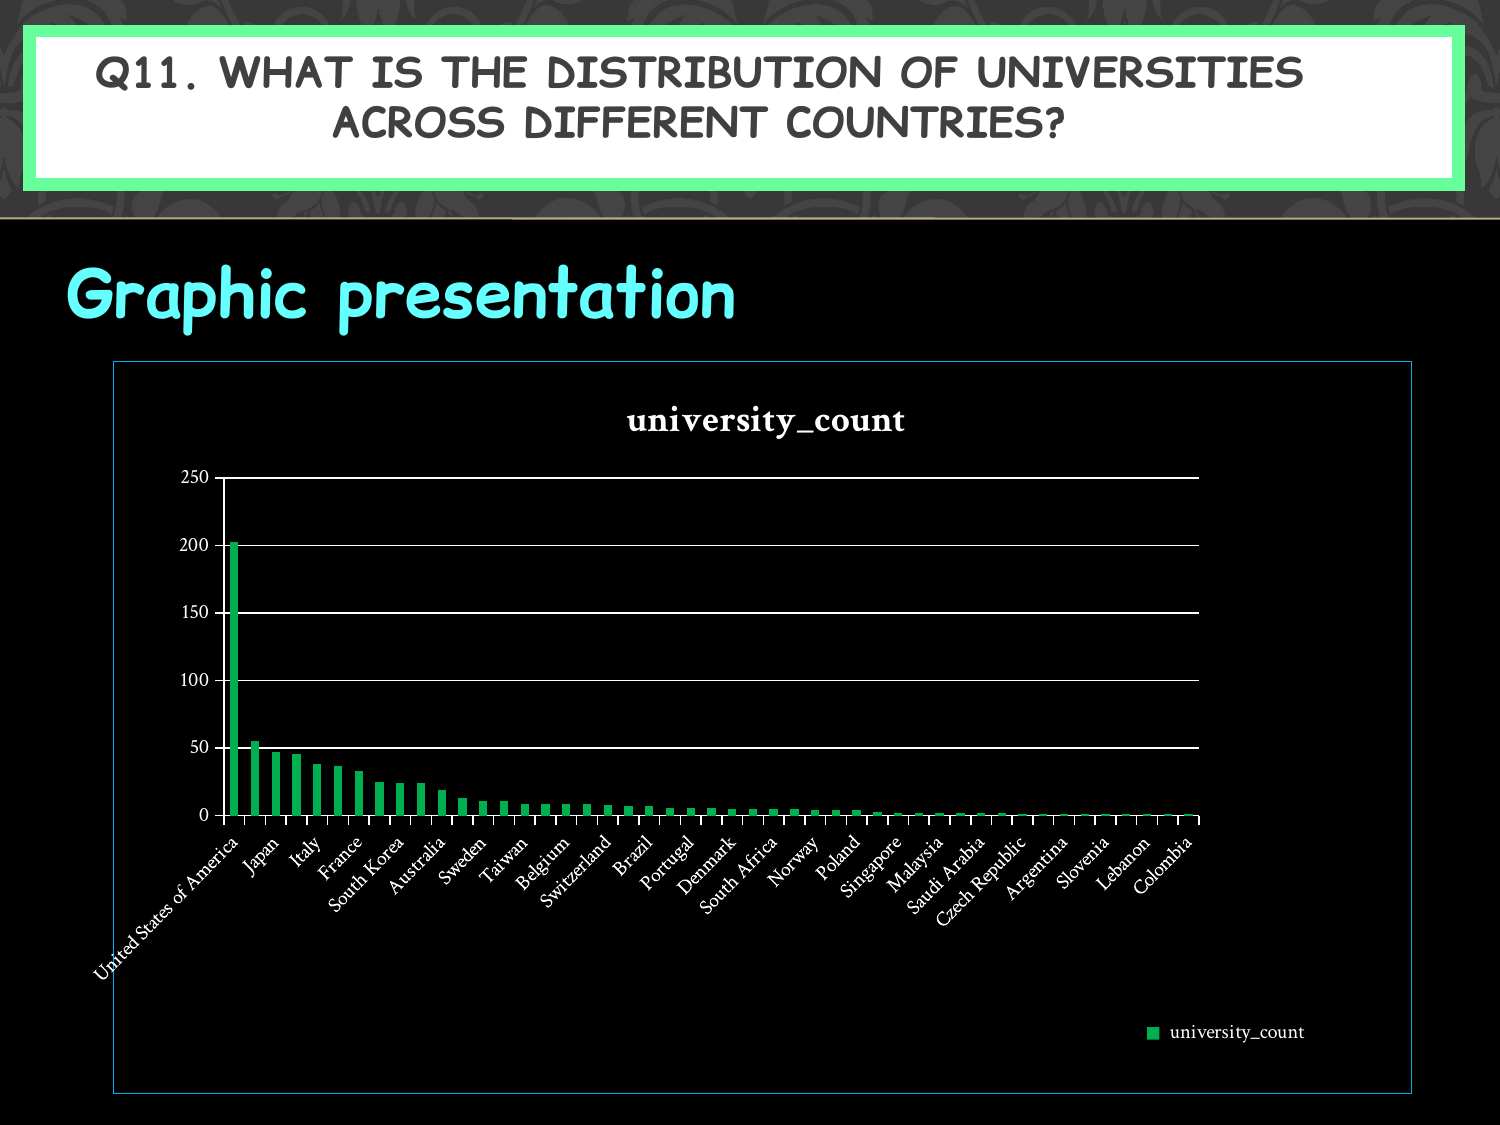

# Q11. What is the distribution of universities across different countries?
Graphic presentation

### Chart:

| Category |  university_count |
|---|---|
| United States of America | 203.0 |
| United Kingdom | 55.0 |
| Japan | 47.0 |
| Germany | 46.0 |
| Italy | 38.0 |
| China | 37.0 |
| France | 33.0 |
| Canada | 25.0 |
| South Korea | 24.0 |
| Spain | 24.0 |
| Australia | 19.0 |
| Netherlands | 13.0 |
| Sweden | 11.0 |
| India | 11.0 |
| Taiwan | 9.0 |
| Finland | 9.0 |
| Belgium | 9.0 |
| Austria | 9.0 |
| Switzerland | 8.0 |
| Israel | 7.0 |
| Brazil | 7.0 |
| Hong Kong | 6.0 |
| Portugal | 6.0 |
| Greece | 6.0 |
| Denmark | 5.0 |
| Ireland | 5.0 |
| South Africa | 5.0 |
| New Zealand | 5.0 |
| Norway | 4.0 |
| Hungary | 4.0 |
| Poland | 4.0 |
| Turkey | 3.0 |
| Singapore | 2.0 |
| Thailand | 2.0 |
| Malaysia | 2.0 |
| Russia | 2.0 |
| Saudi Arabia | 2.0 |
| Chile | 2.0 |
| Czech Republic | 1.0 |
| Mexico | 1.0 |
| Argentina | 1.0 |
| Iceland | 1.0 |
| Slovenia | 1.0 |
| Estonia | 1.0 |
| Lebanon | 1.0 |
| Croatia | 1.0 |
| Colombia | 1.0 |